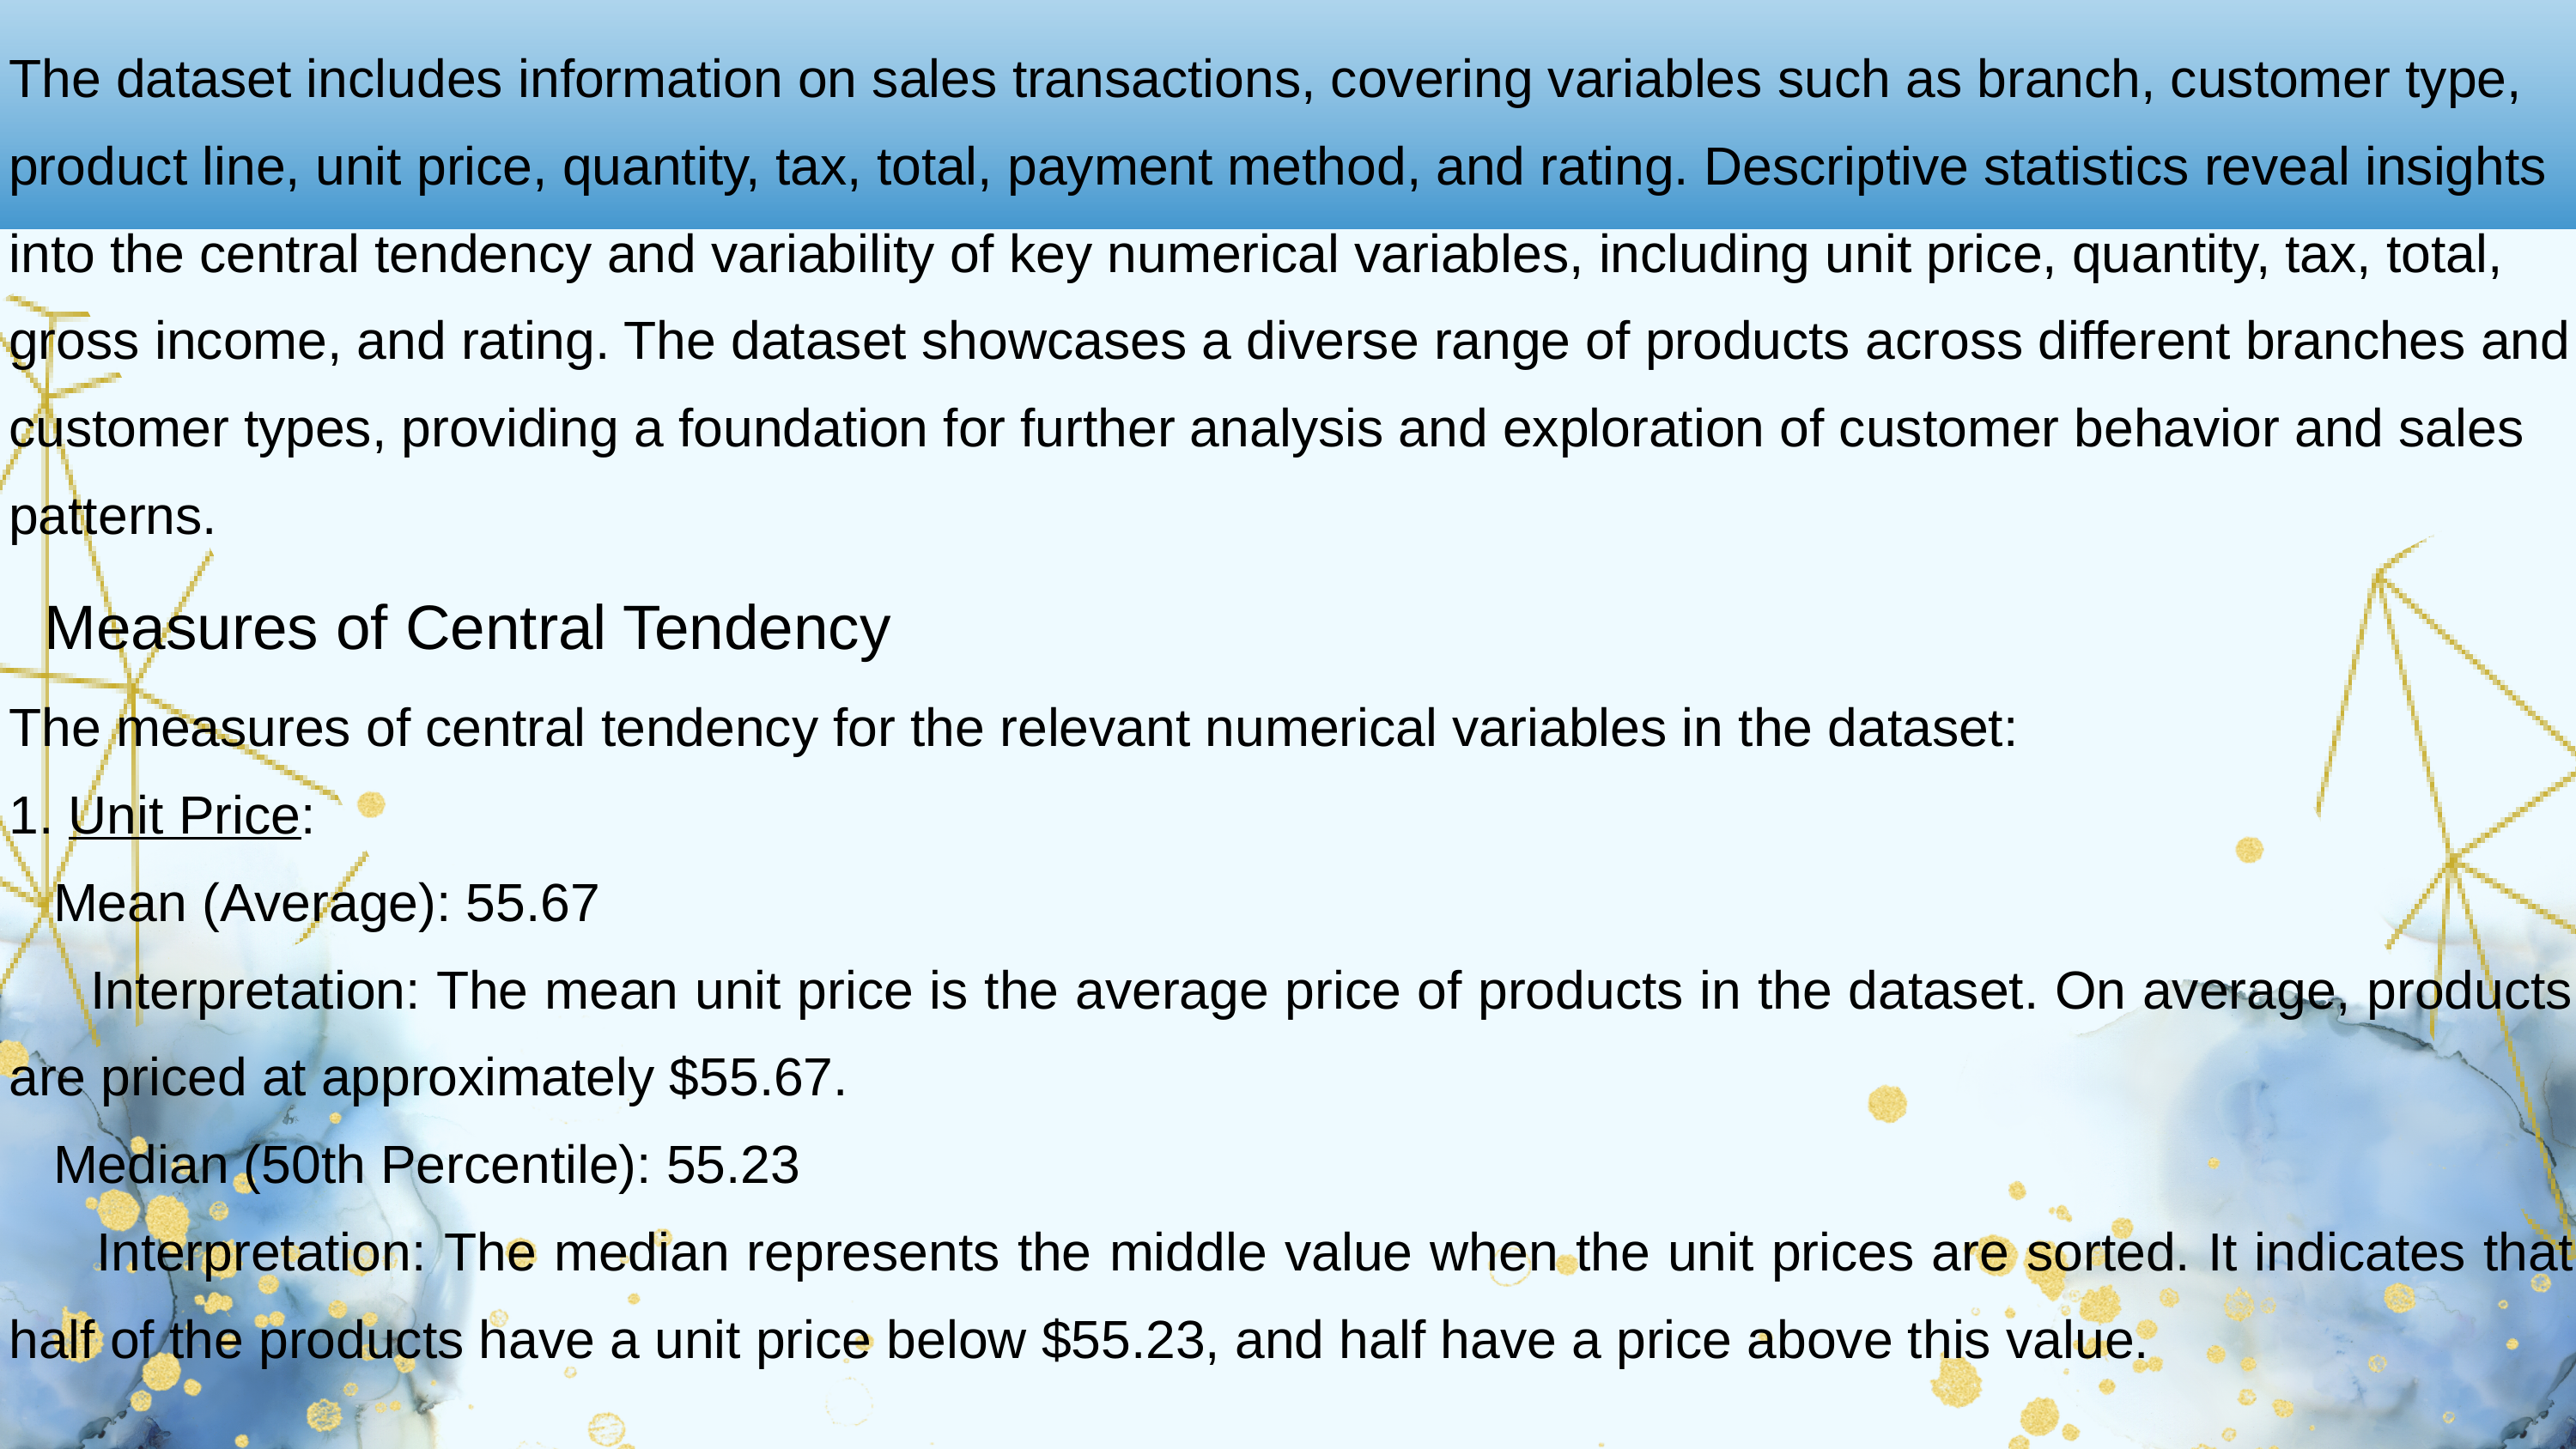

The dataset includes information on sales transactions, covering variables such as branch, customer type, product line, unit price, quantity, tax, total, payment method, and rating. Descriptive statistics reveal insights into the central tendency and variability of key numerical variables, including unit price, quantity, tax, total, gross income, and rating. The dataset showcases a diverse range of products across different branches and customer types, providing a foundation for further analysis and exploration of customer behavior and sales patterns.

Measures of Central Tendency
The measures of central tendency for the relevant numerical variables in the dataset:
1. Unit Price:
   Mean (Average): 55.67
     Interpretation: The mean unit price is the average price of products in the dataset. On average, products are priced at approximately $55.67.
   Median (50th Percentile): 55.23
     Interpretation: The median represents the middle value when the unit prices are sorted. It indicates that half of the products have a unit price below $55.23, and half have a price above this value.